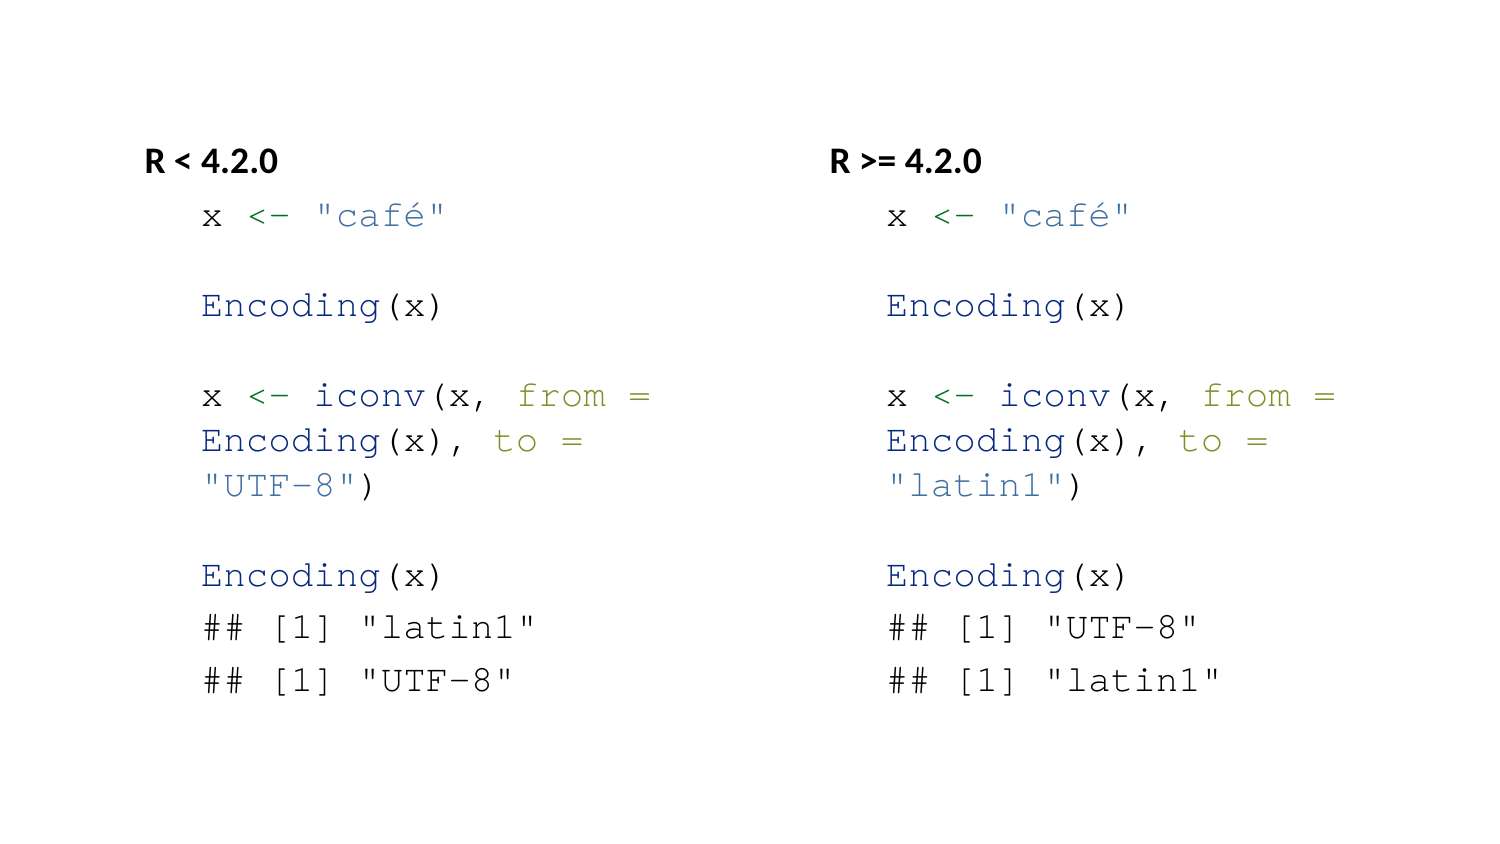

R >= 4.2.0
x <- "café"
Encoding(x)
x <- iconv(x, from = Encoding(x), to = "latin1")
Encoding(x)
## [1] "UTF-8"
## [1] "latin1"
R < 4.2.0
x <- "café"
Encoding(x)
x <- iconv(x, from = Encoding(x), to = "UTF-8")
Encoding(x)
## [1] "latin1"
## [1] "UTF-8"